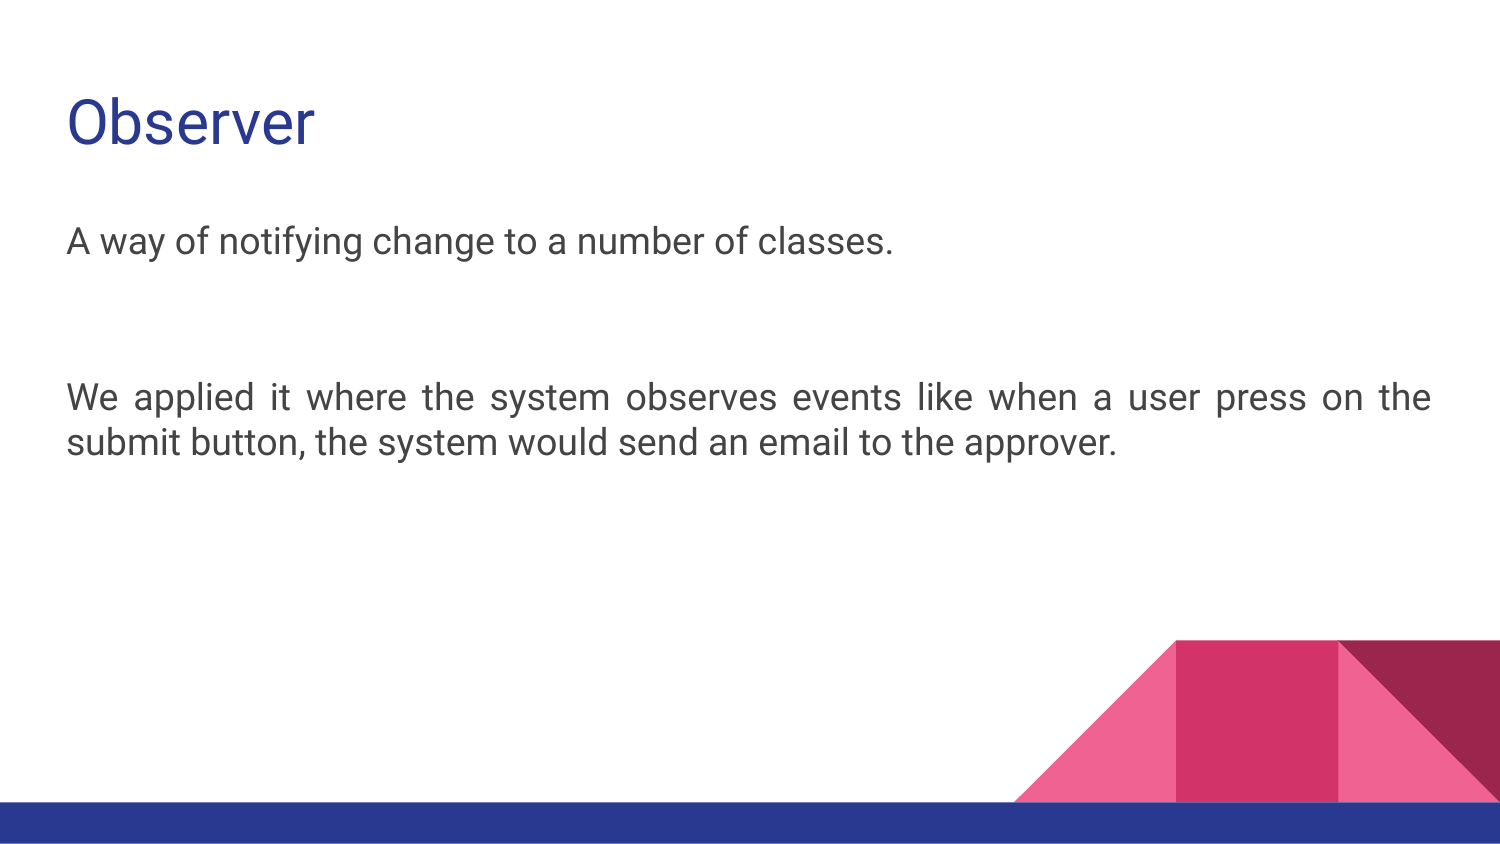

# Observer
A way of notifying change to a number of classes.

We applied it where the system observes events like when a user press on the submit button, the system would send an email to the approver.